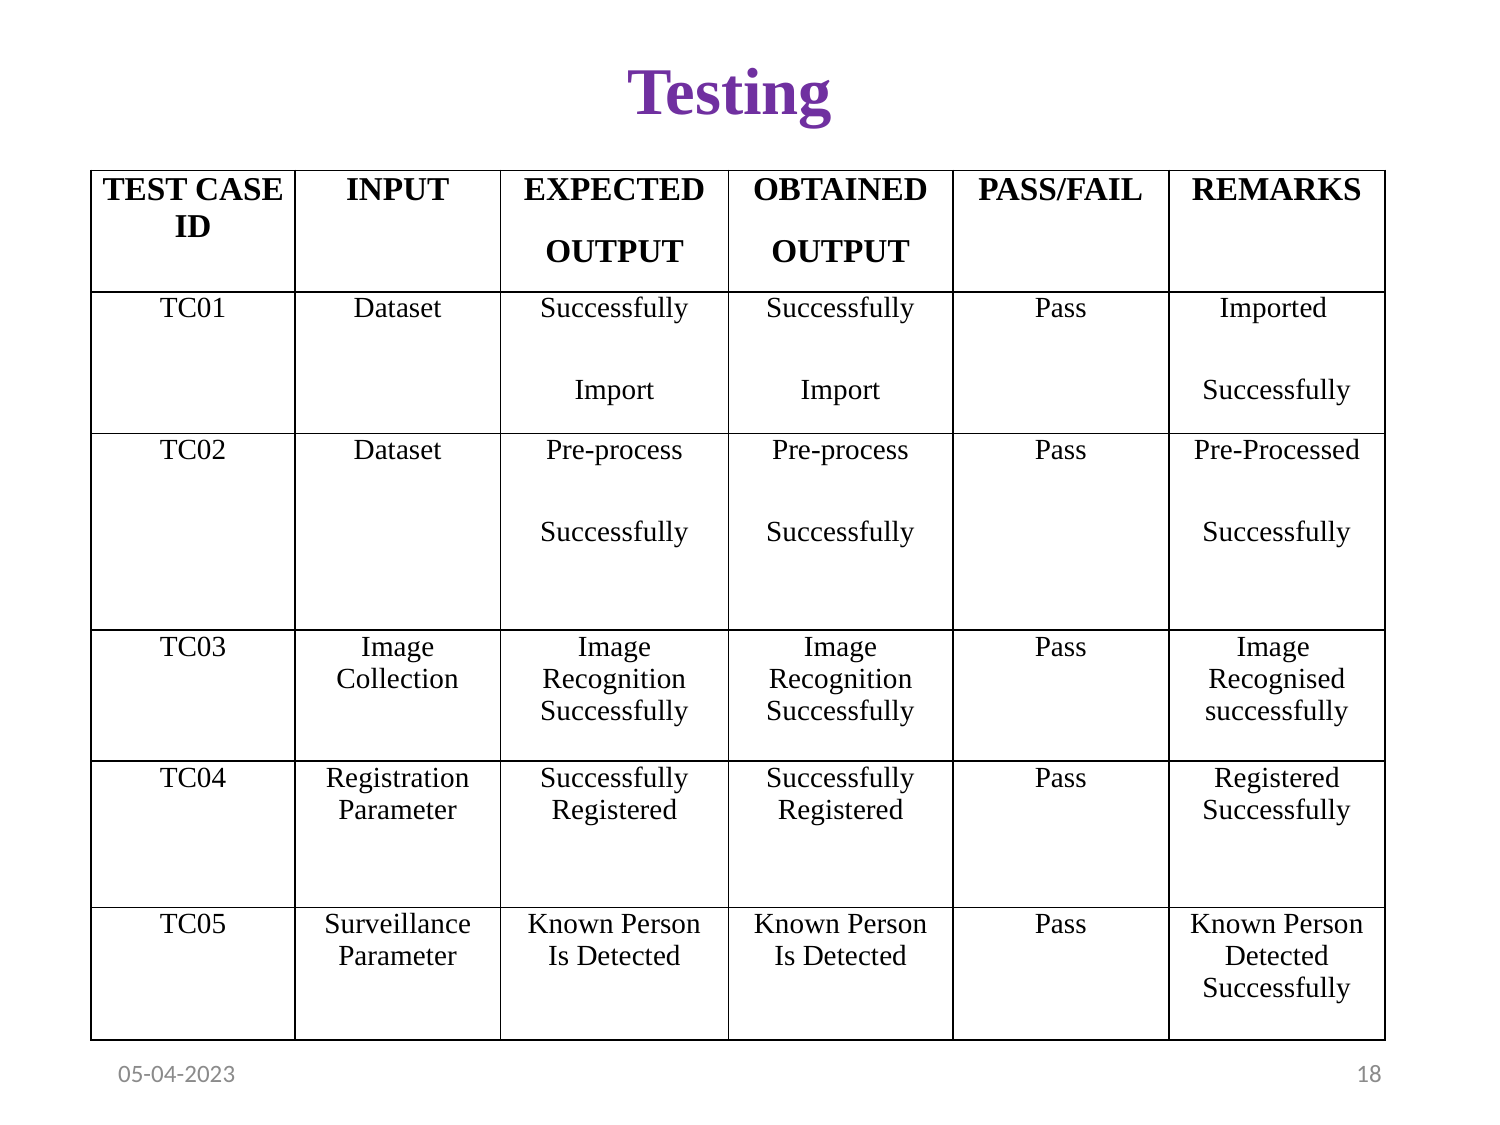

# Testing
| TEST CASE ID | INPUT | EXPECTED OUTPUT | OBTAINED OUTPUT | PASS/FAIL | REMARKS |
| --- | --- | --- | --- | --- | --- |
| TC01 | Dataset | Successfully Import | Successfully Import | Pass | Imported Successfully |
| TC02 | Dataset | Pre-process Successfully | Pre-process Successfully | Pass | Pre-Processed Successfully |
| TC03 | Image Collection | Image Recognition Successfully | Image Recognition Successfully | Pass | Image Recognised successfully |
| TC04 | Registration Parameter | Successfully Registered | Successfully Registered | Pass | Registered Successfully |
| TC05 | Surveillance Parameter | Known Person Is Detected | Known Person Is Detected | Pass | Known Person Detected Successfully |
05-04-2023
18